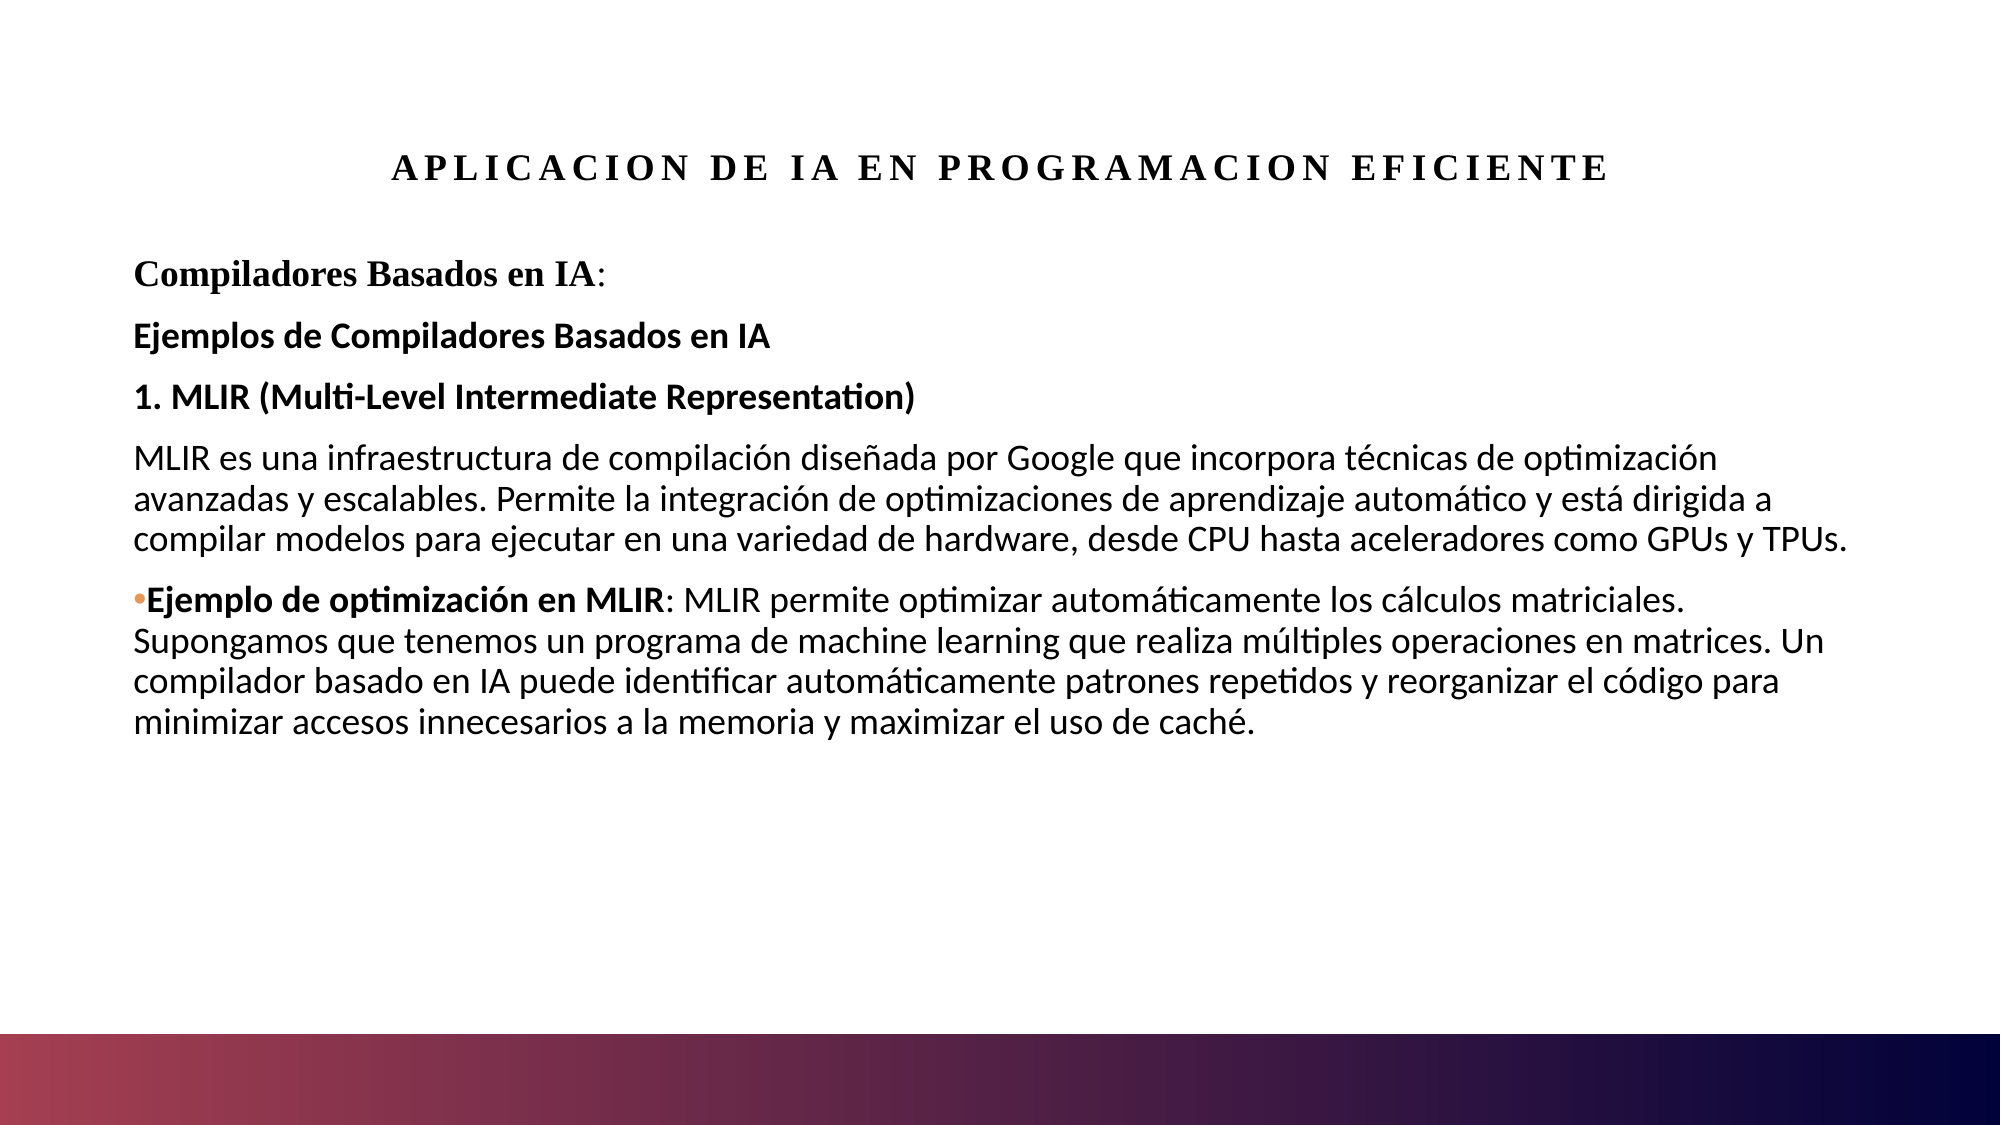

# Aplicacion de IA en programacion eficiente
Compiladores Basados en IA:
Ejemplos de Compiladores Basados en IA
1. MLIR (Multi-Level Intermediate Representation)
MLIR es una infraestructura de compilación diseñada por Google que incorpora técnicas de optimización avanzadas y escalables. Permite la integración de optimizaciones de aprendizaje automático y está dirigida a compilar modelos para ejecutar en una variedad de hardware, desde CPU hasta aceleradores como GPUs y TPUs.
Ejemplo de optimización en MLIR: MLIR permite optimizar automáticamente los cálculos matriciales. Supongamos que tenemos un programa de machine learning que realiza múltiples operaciones en matrices. Un compilador basado en IA puede identificar automáticamente patrones repetidos y reorganizar el código para minimizar accesos innecesarios a la memoria y maximizar el uso de caché.